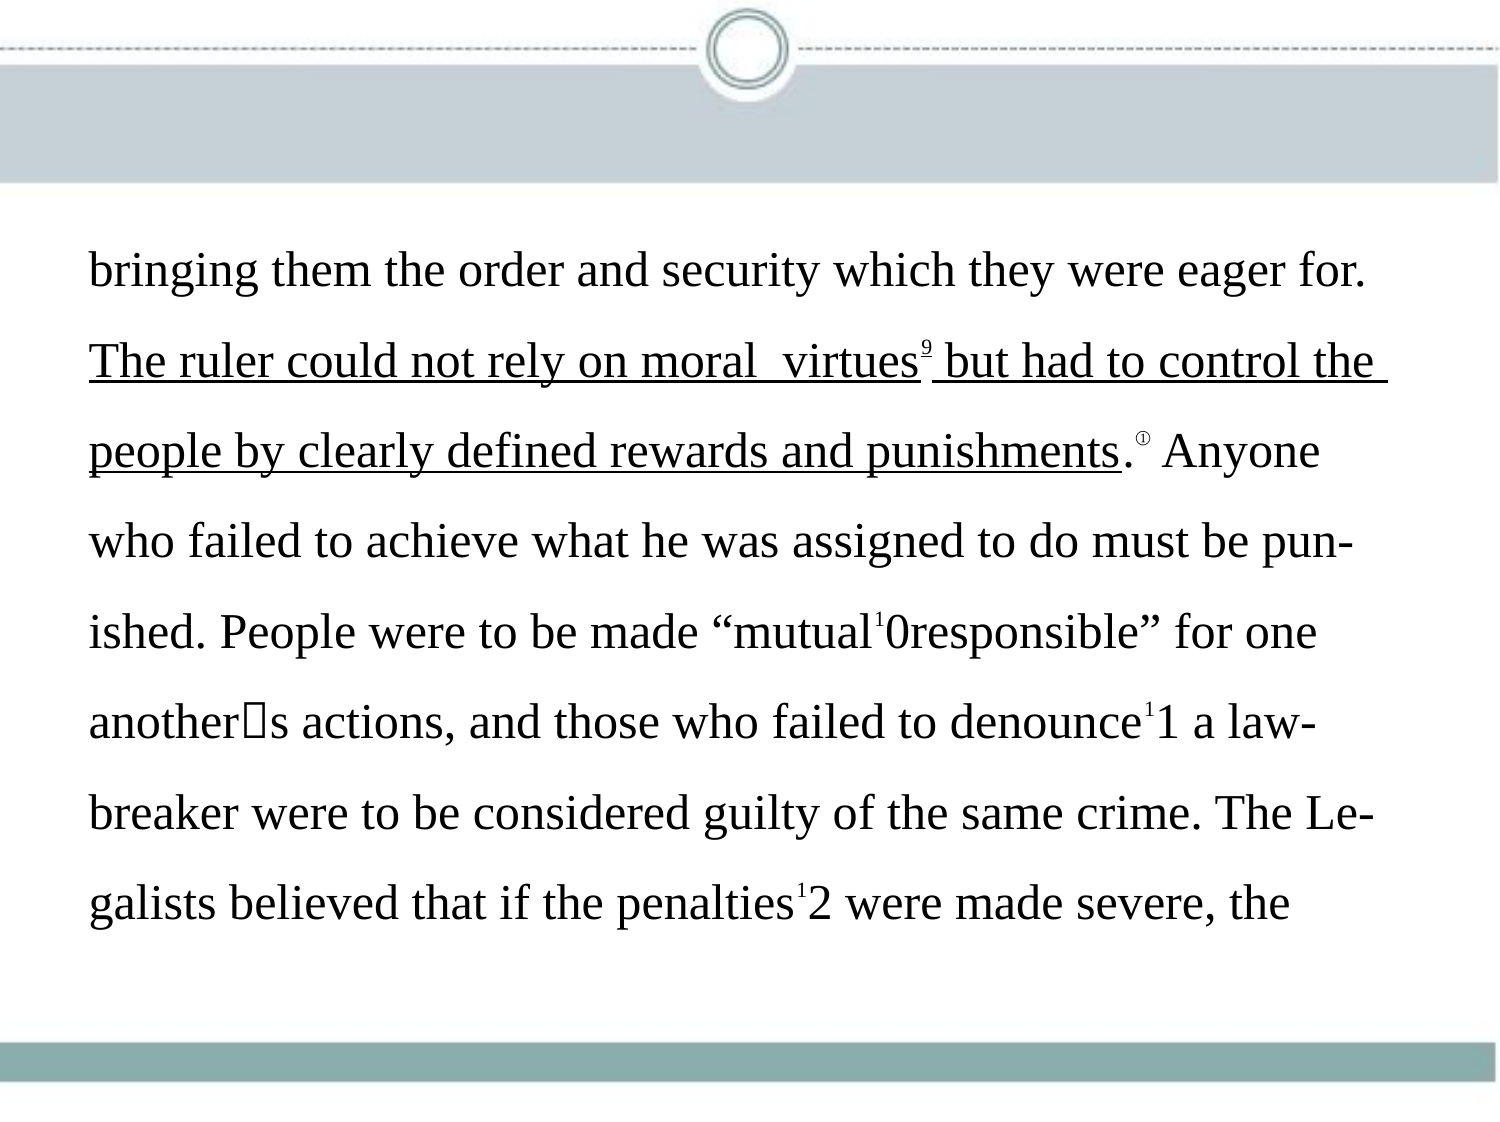

bringing them the order and security which they were eager for.
The ruler could not rely on moral  virtues9 but had to control the
people by clearly defined rewards and punishments.① Anyone
who failed to achieve what he was assigned to do must be pun-
ished. People were to be made “mutual10responsible” for one
another􀆳s actions, and those who failed to denounce11 a law-
breaker were to be considered guilty of the same crime. The Le-
galists believed that if the penalties12 were made severe, the